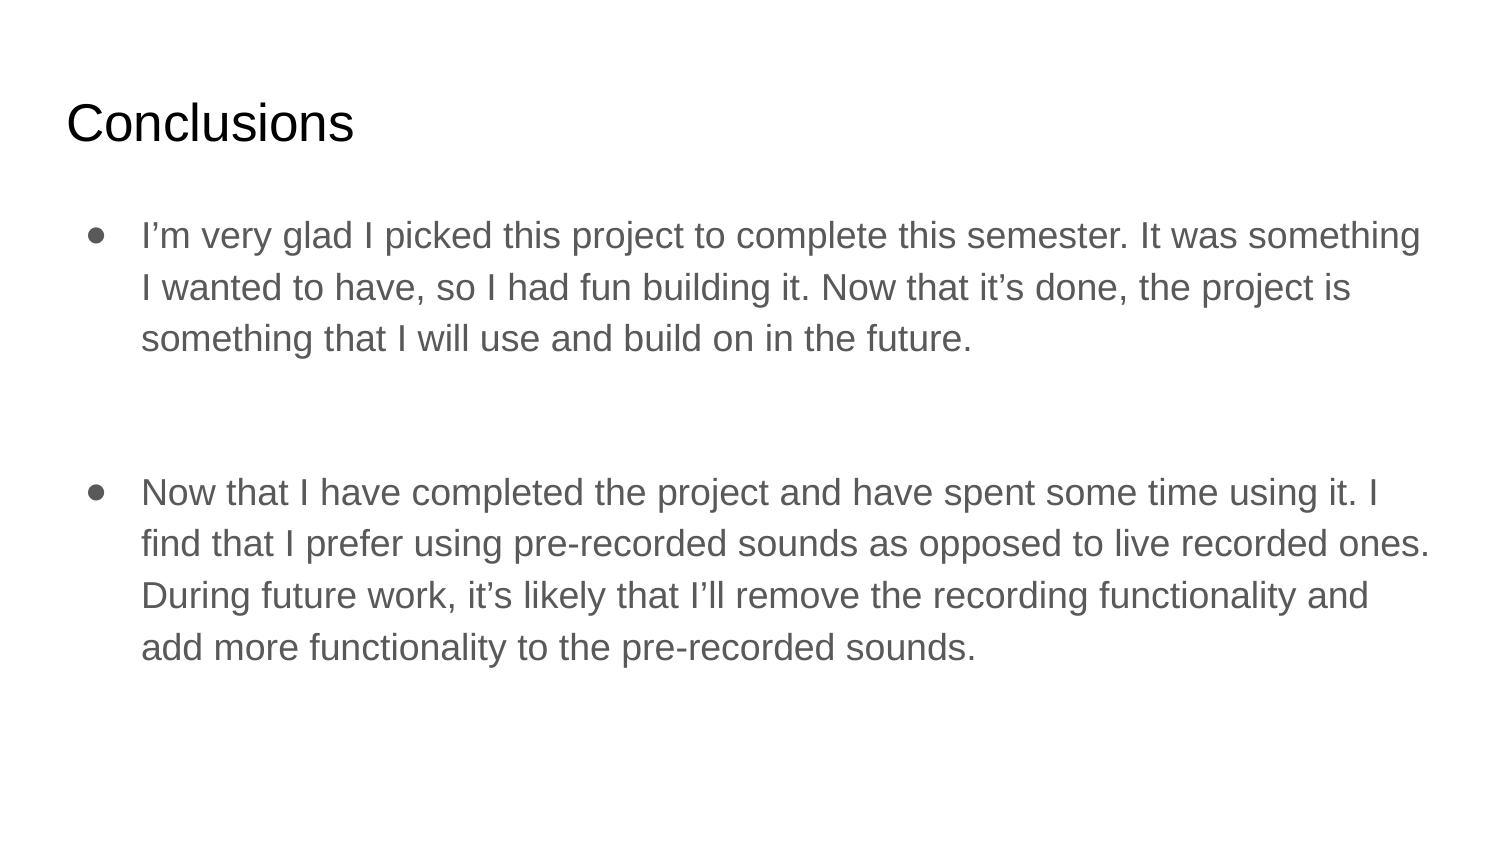

# Conclusions
I’m very glad I picked this project to complete this semester. It was something I wanted to have, so I had fun building it. Now that it’s done, the project is something that I will use and build on in the future.

Now that I have completed the project and have spent some time using it. I find that I prefer using pre-recorded sounds as opposed to live recorded ones. During future work, it’s likely that I’ll remove the recording functionality and add more functionality to the pre-recorded sounds.